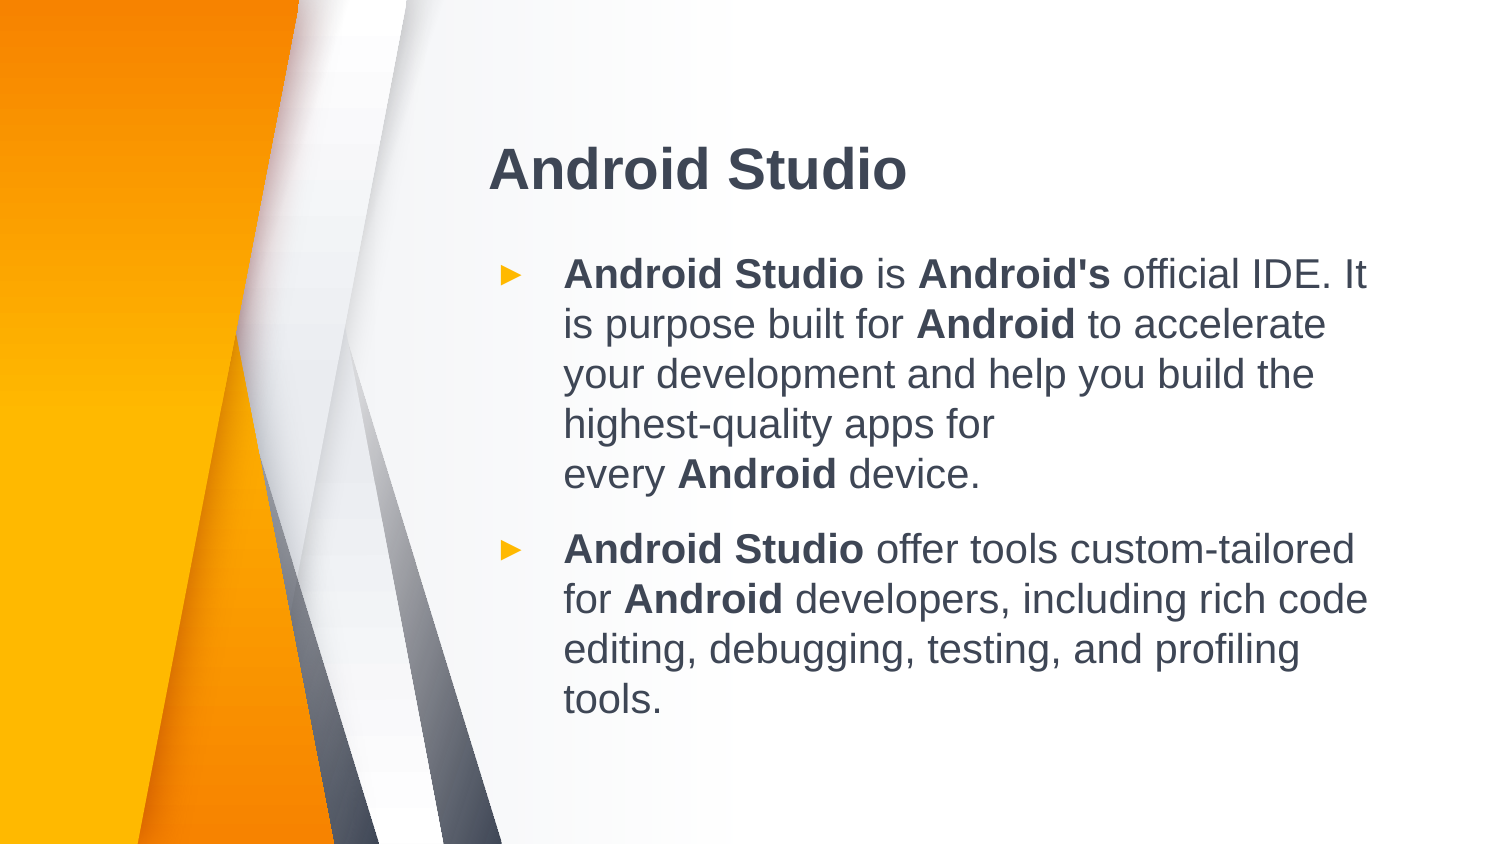

# Android Studio
Android Studio is Android's official IDE. It is purpose built for Android to accelerate your development and help you build the highest-quality apps for every Android device.
Android Studio offer tools custom-tailored for Android developers, including rich code editing, debugging, testing, and profiling tools.